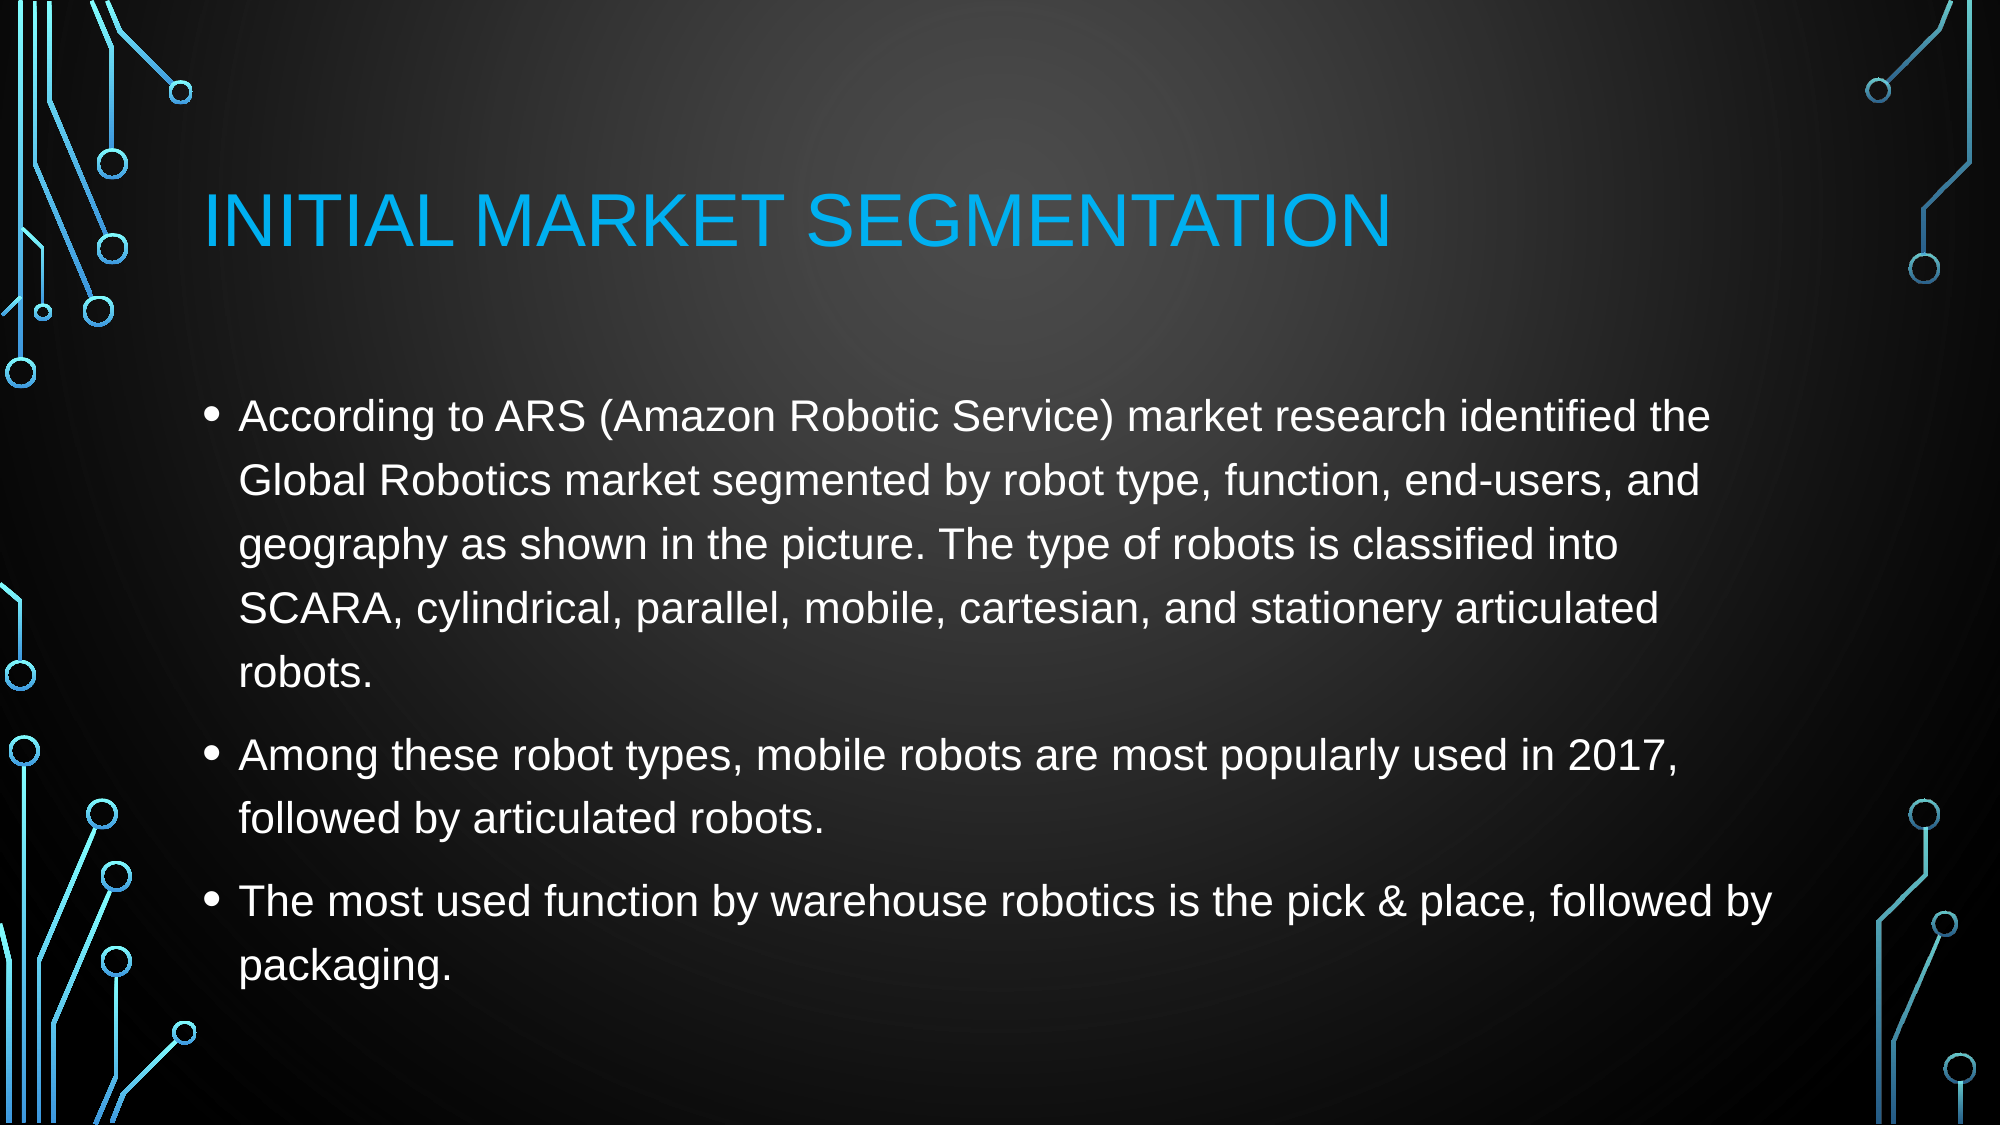

# Initial Market Segmentation
According to ARS (Amazon Robotic Service) market research identified the Global Robotics market segmented by robot type, function, end-users, and geography as shown in the picture. The type of robots is classified into SCARA, cylindrical, parallel, mobile, cartesian, and stationery articulated robots.
Among these robot types, mobile robots are most popularly used in 2017, followed by articulated robots.
The most used function by warehouse robotics is the pick & place, followed by packaging.